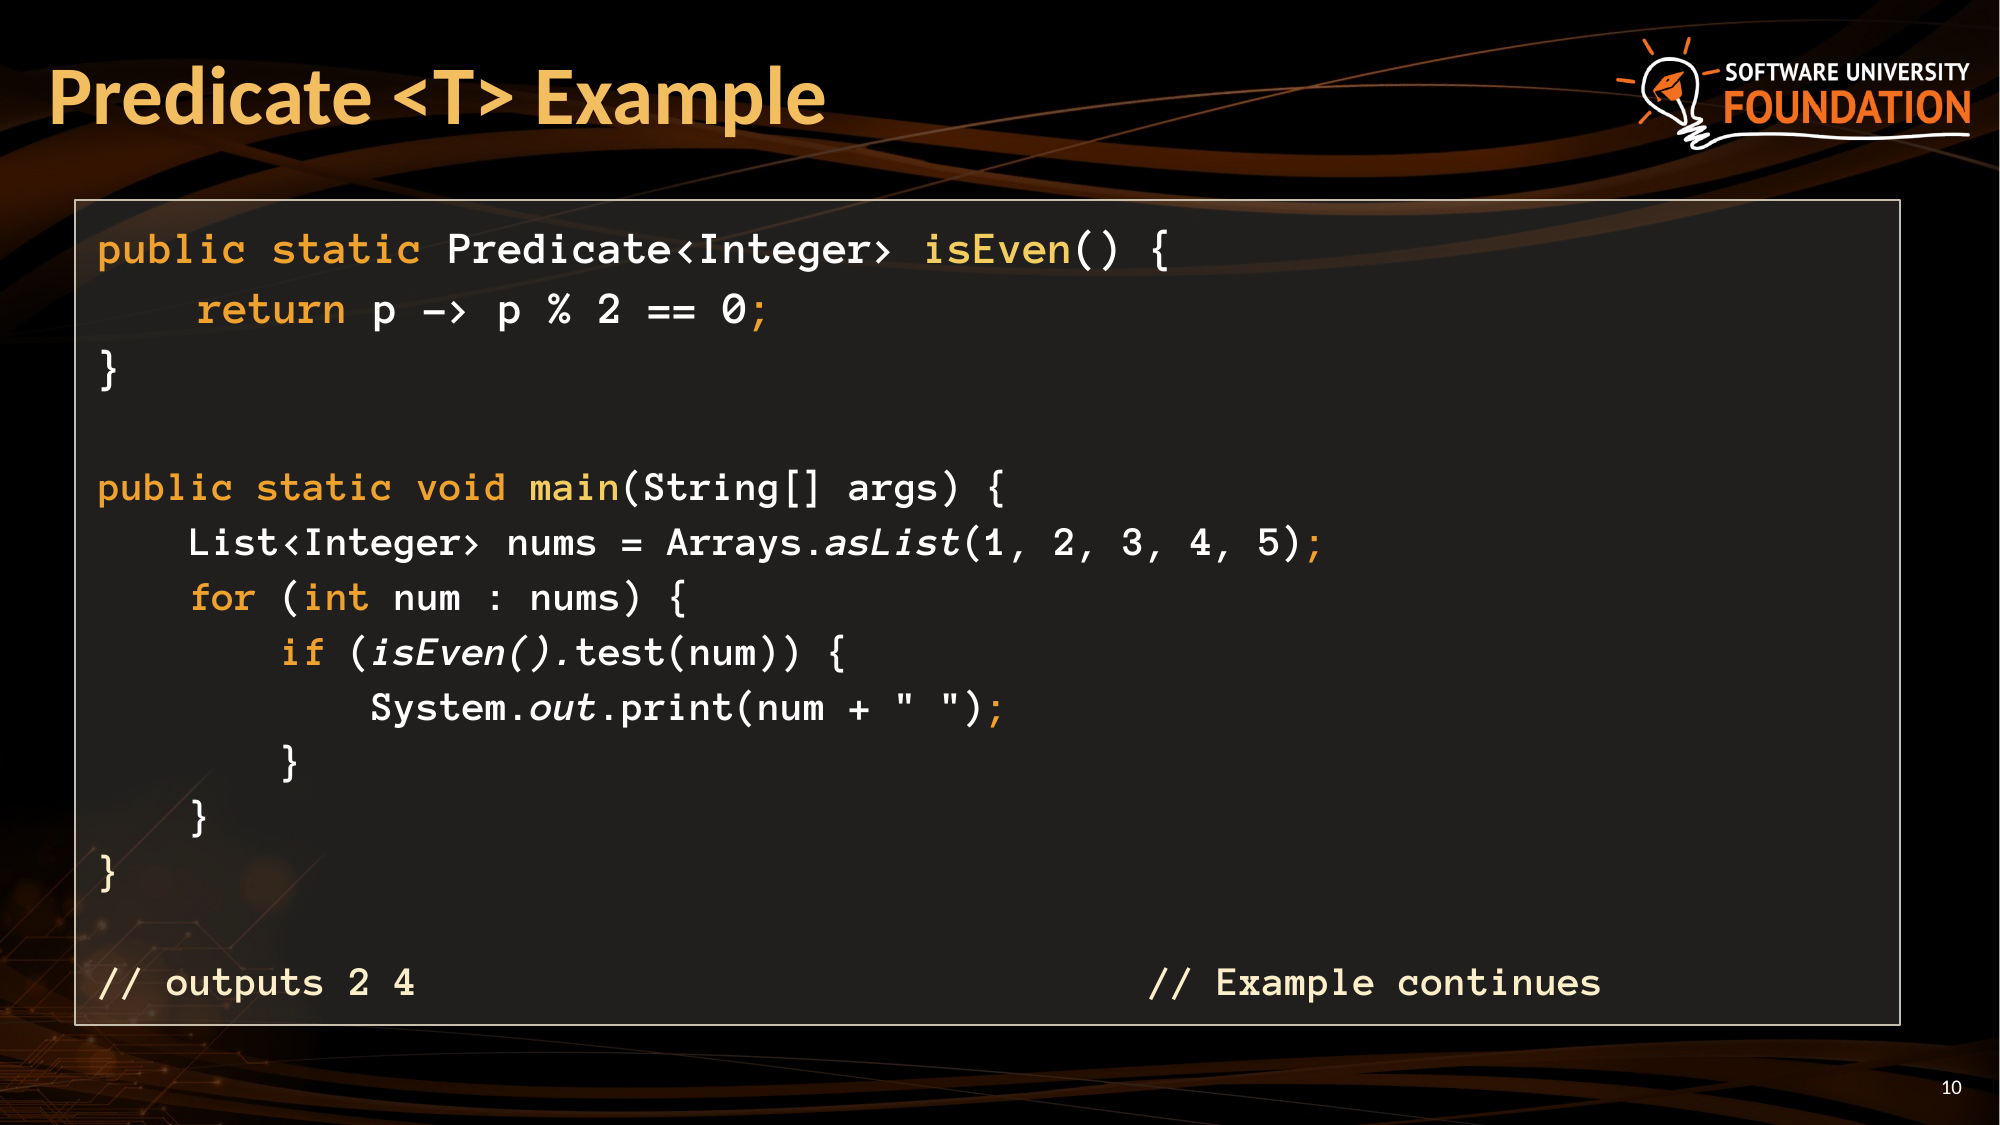

# Predicate <T> Example
public static Predicate<Integer> isEven() {
    return p -> p % 2 == 0;
}

public static void main(String[] args) {
    List<Integer> nums = Arrays.asList(1, 2, 3, 4, 5);
    for (int num : nums) {
        if (isEven().test(num)) {
            System.out.print(num + " ");
        }
    }
}

// outputs 2 4					// Example continues
10